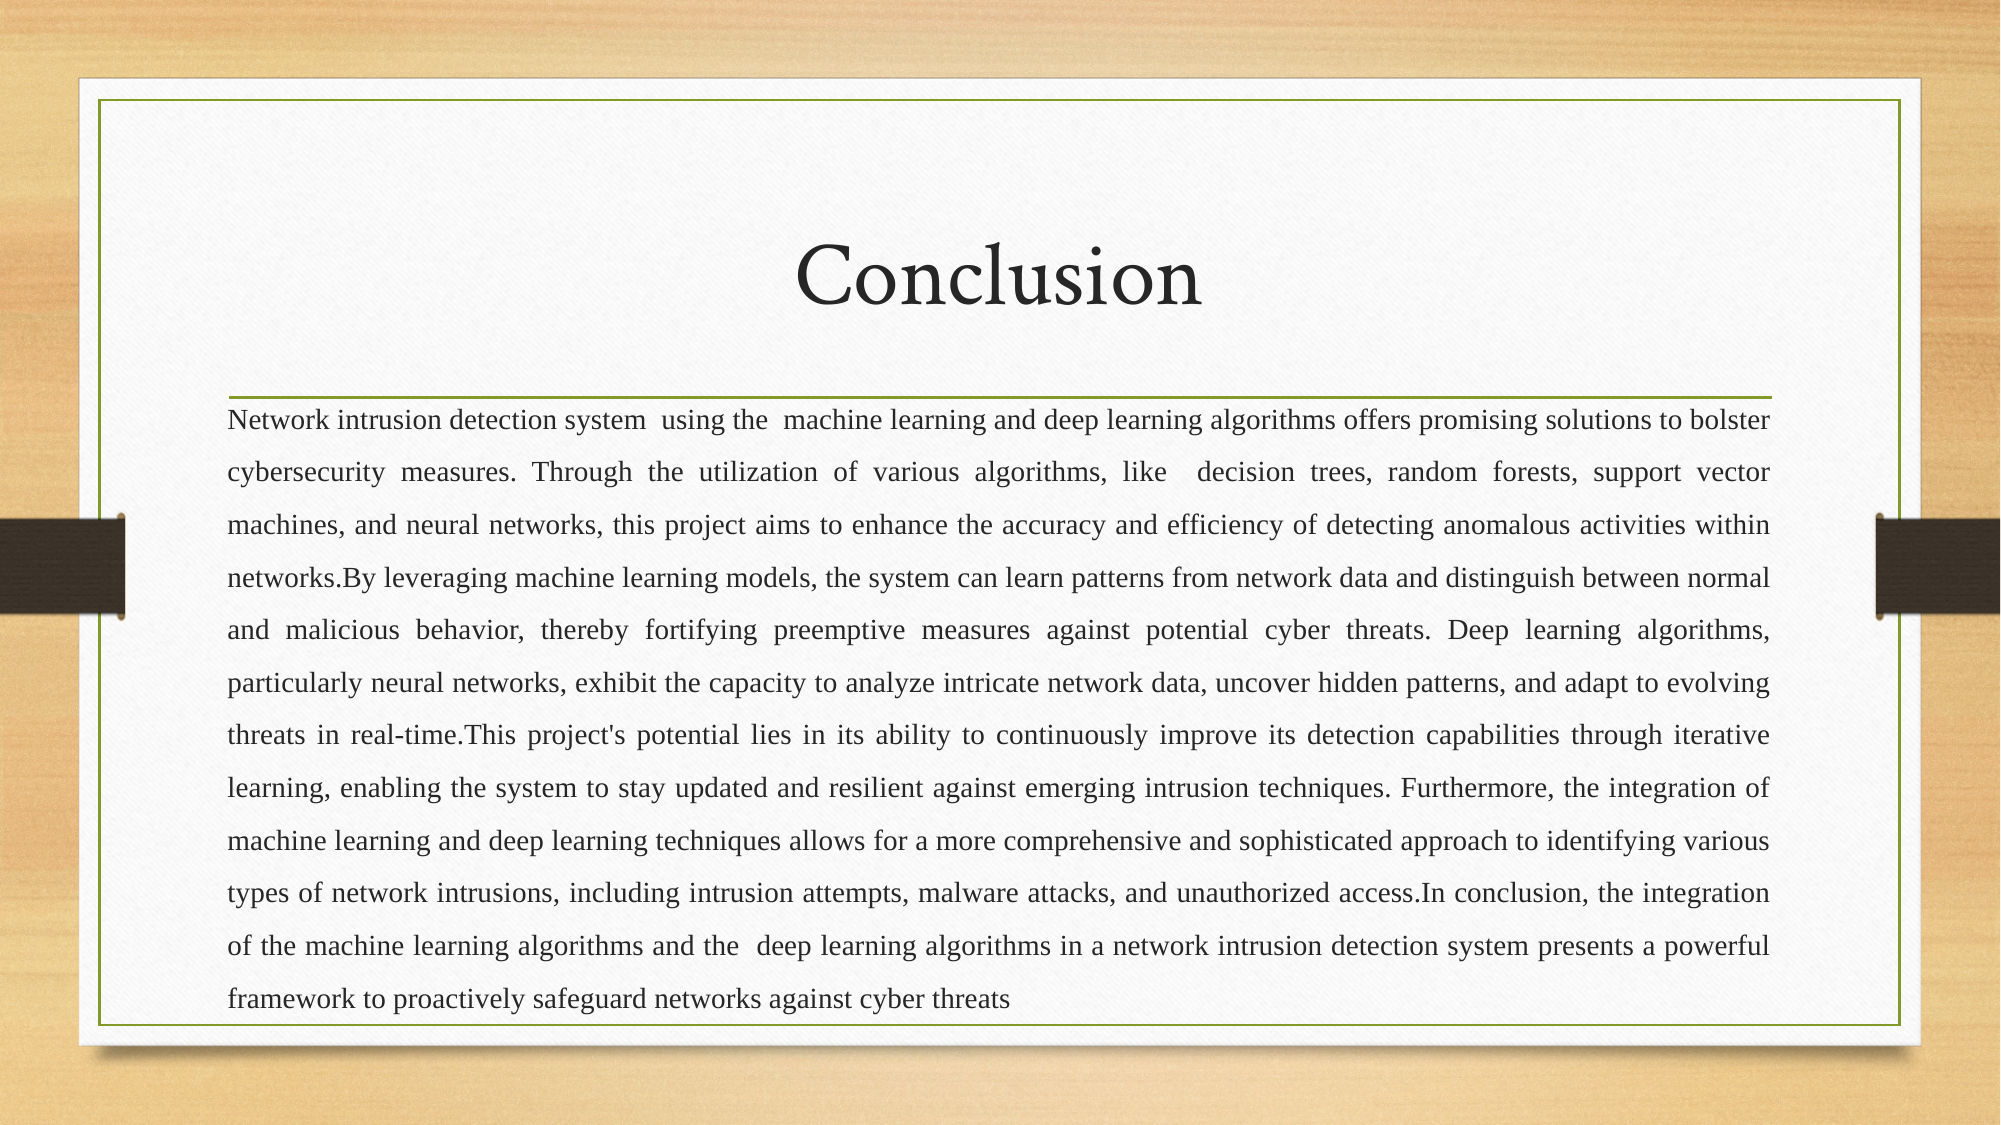

# Conclusion
Network intrusion detection system  using the  machine learning and deep learning algorithms offers promising solutions to bolster cybersecurity measures. Through the utilization of various algorithms, like  decision trees, random forests, support vector machines, and neural networks, this project aims to enhance the accuracy and efficiency of detecting anomalous activities within networks.By leveraging machine learning models, the system can learn patterns from network data and distinguish between normal and malicious behavior, thereby fortifying preemptive measures against potential cyber threats. Deep learning algorithms, particularly neural networks, exhibit the capacity to analyze intricate network data, uncover hidden patterns, and adapt to evolving threats in real-time.This project's potential lies in its ability to continuously improve its detection capabilities through iterative learning, enabling the system to stay updated and resilient against emerging intrusion techniques. Furthermore, the integration of machine learning and deep learning techniques allows for a more comprehensive and sophisticated approach to identifying various types of network intrusions, including intrusion attempts, malware attacks, and unauthorized access.In conclusion, the integration of the machine learning algorithms and the  deep learning algorithms in a network intrusion detection system presents a powerful framework to proactively safeguard networks against cyber threats